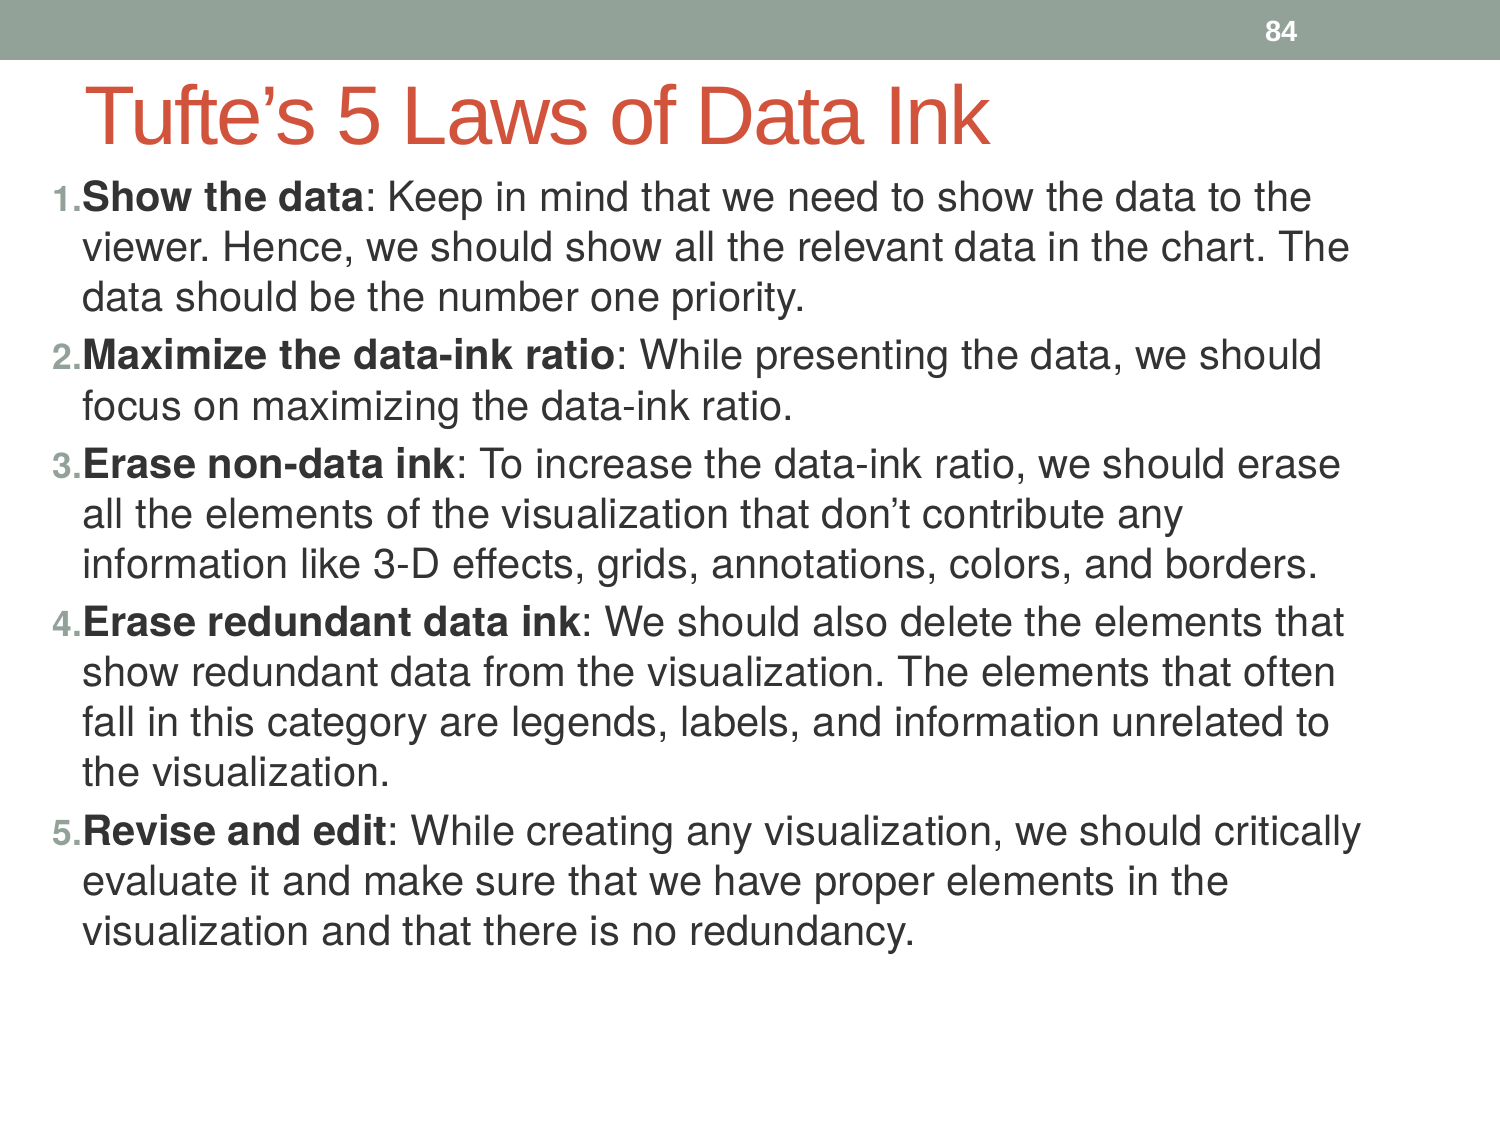

84
# Tufte’s 5 Laws of Data Ink
Show the data: Keep in mind that we need to show the data to the viewer. Hence, we should show all the relevant data in the chart. The data should be the number one priority.
Maximize the data-ink ratio: While presenting the data, we should focus on maximizing the data-ink ratio.
Erase non-data ink: To increase the data-ink ratio, we should erase all the elements of the visualization that don’t contribute any information like 3-D effects, grids, annotations, colors, and borders.
Erase redundant data ink: We should also delete the elements that show redundant data from the visualization. The elements that often fall in this category are legends, labels, and information unrelated to the visualization.
Revise and edit: While creating any visualization, we should critically evaluate it and make sure that we have proper elements in the visualization and that there is no redundancy.